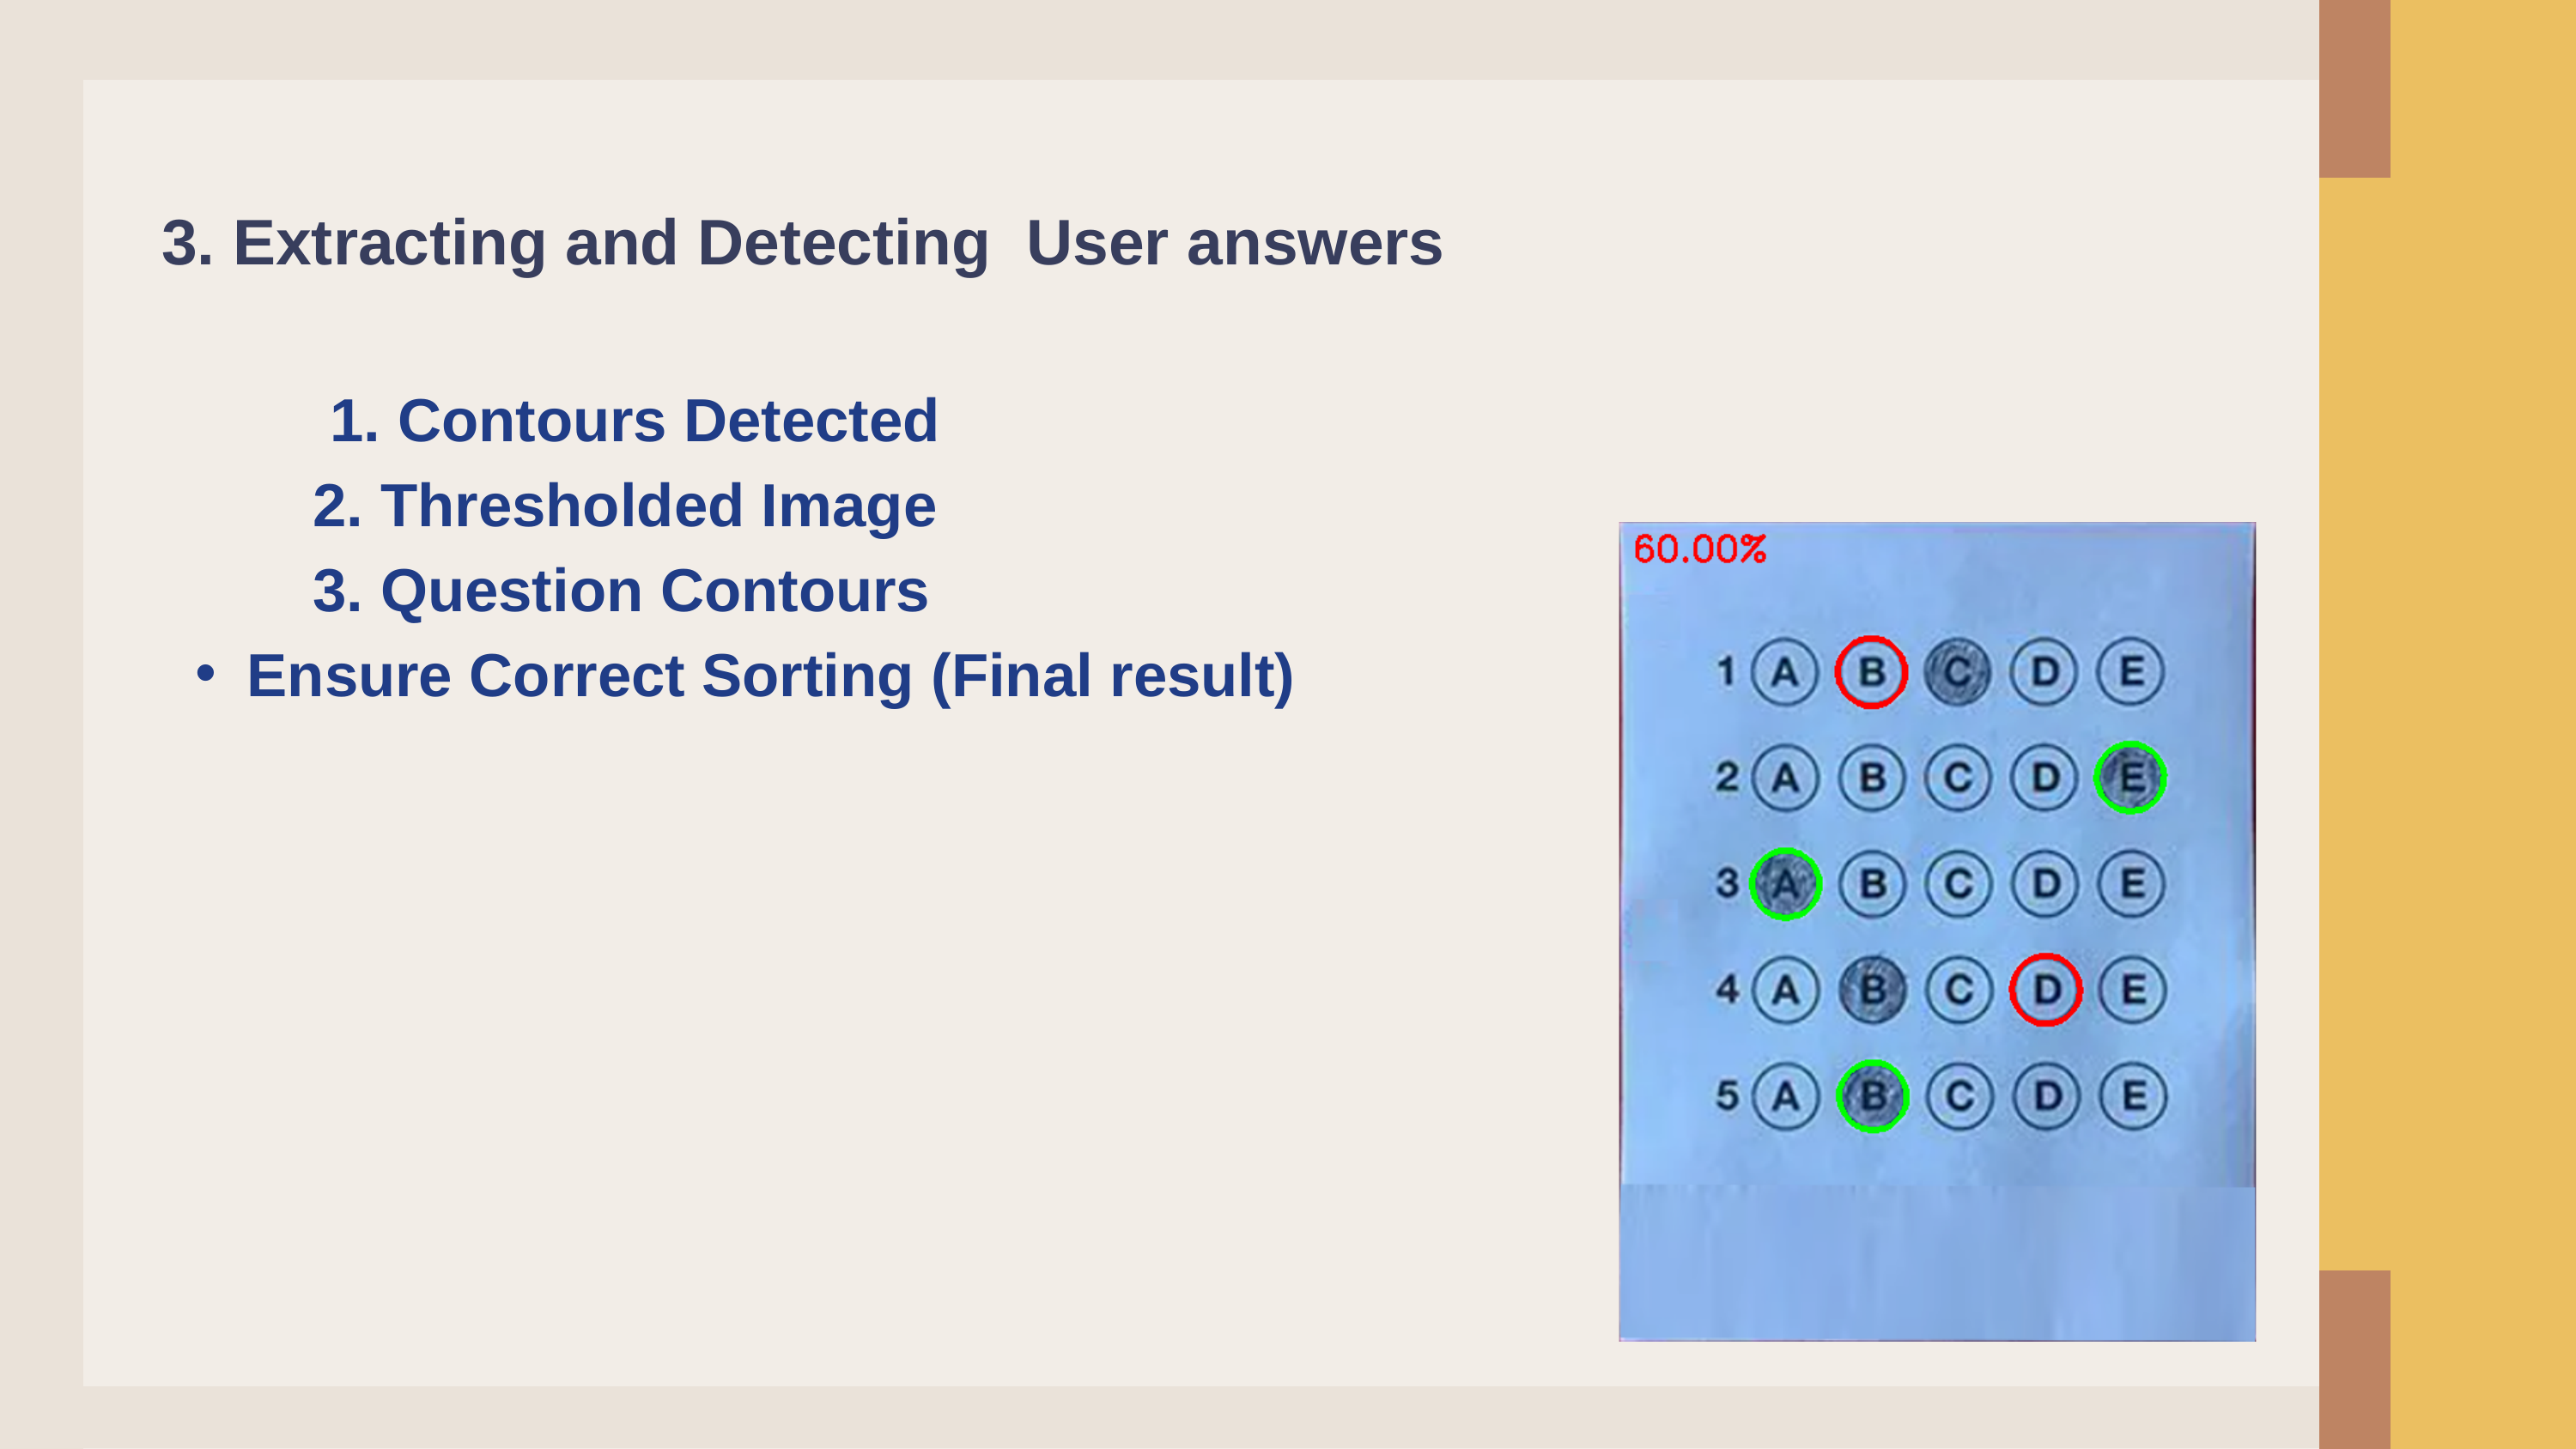

3. Extracting and Detecting  User answers

           1. Contours Detected
          2. Thresholded Image
          3. Question Contours
Ensure Correct Sorting (Final result)